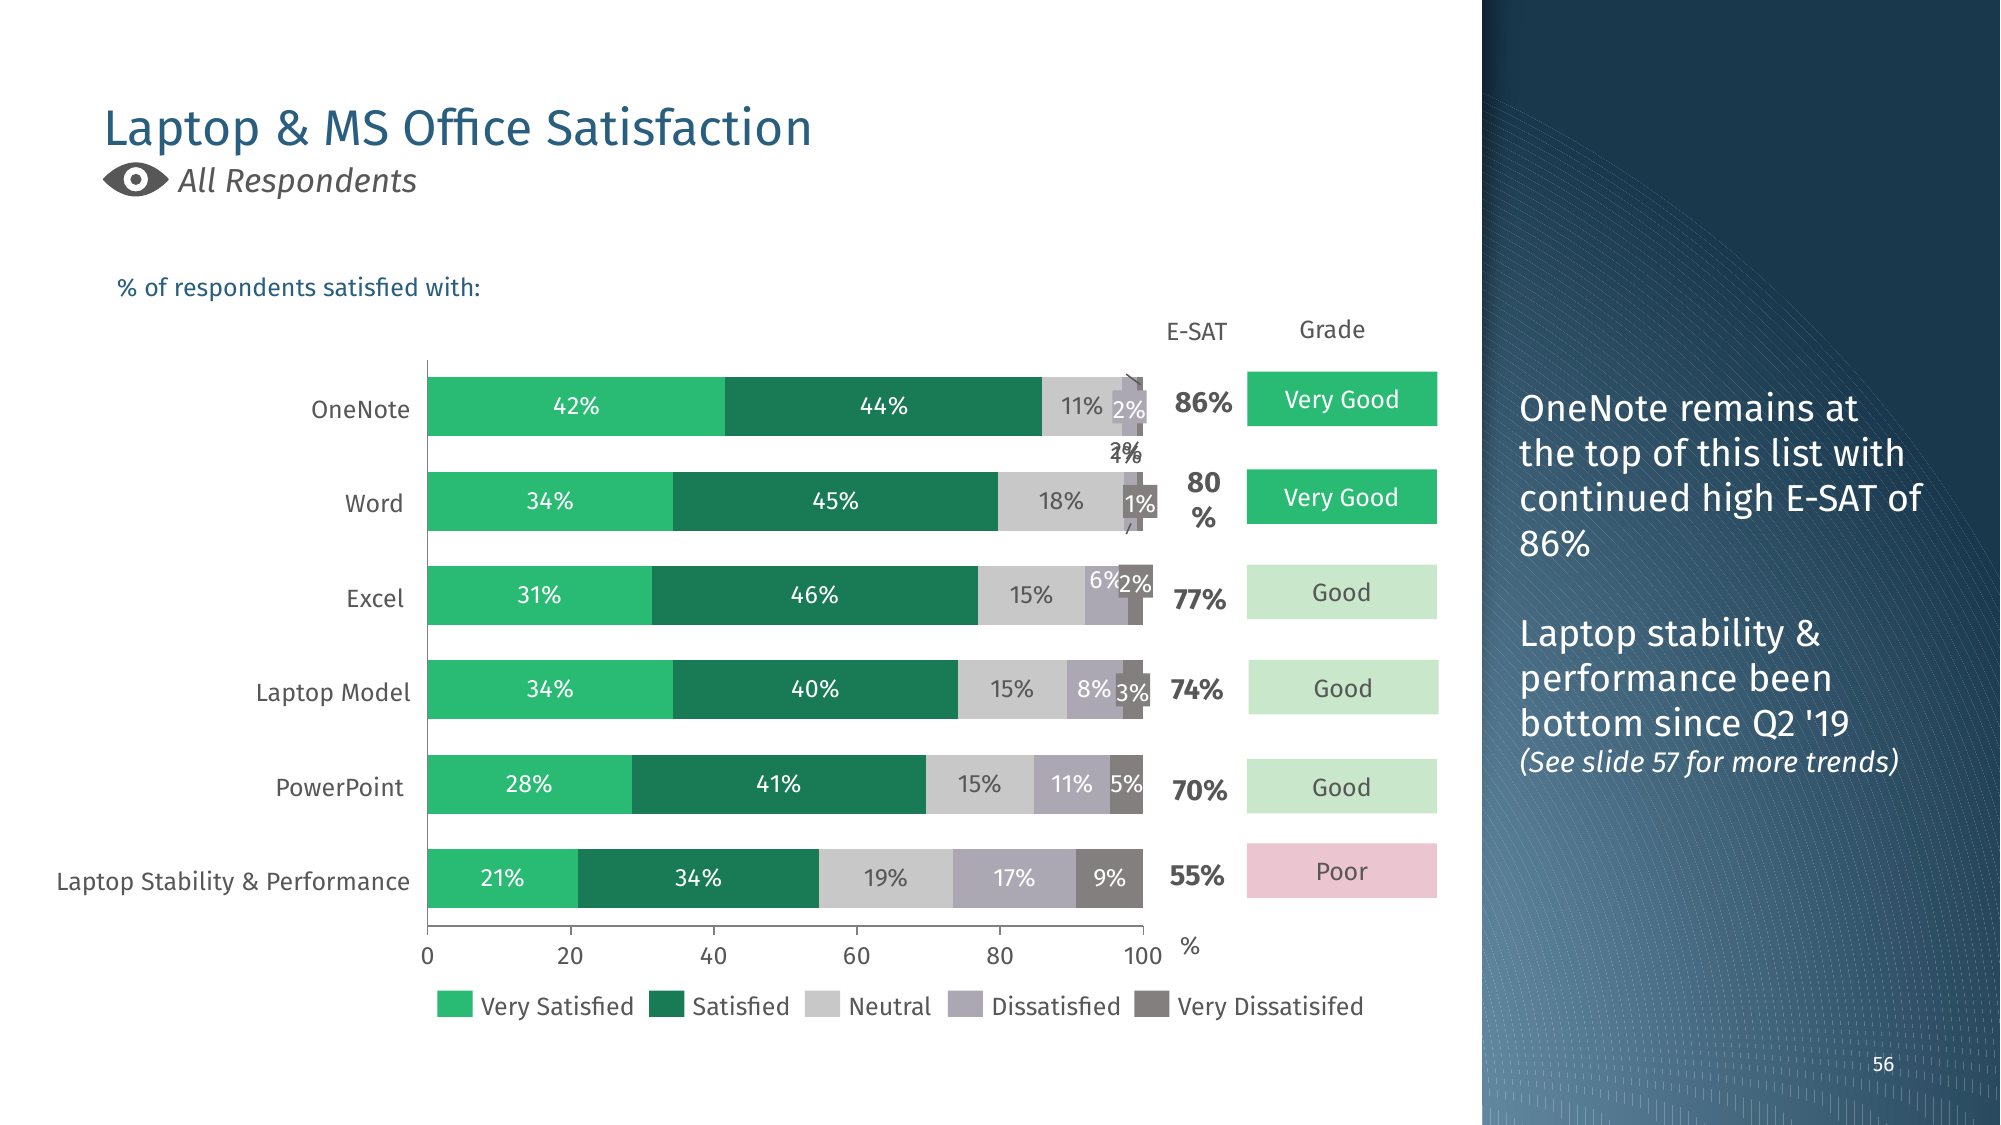

OneNote remains at the top of this list with  continued high E-SAT of 86%

Laptop stability & performance been bottom since Q2 '19
(See slide 57 for more trends)
# Laptop & MS Office Satisfaction

All Respondents
% of respondents satisfied with:

Grade
E-SAT

### Chart

| Category |  |  |  |  |  |
|---|---|---|---|---|---|
Very Good
86%
OneNote
2%
Very Good
80%
Word
1%
2%
Good
77%
Excel
Good
74%
Laptop Model
3%
Good
PowerPoint
70%
Poor
55%
Laptop Stability & Performance
%
Very Satisfied
Satisfied
Neutral
Dissatisfied
Very Dissatisifed